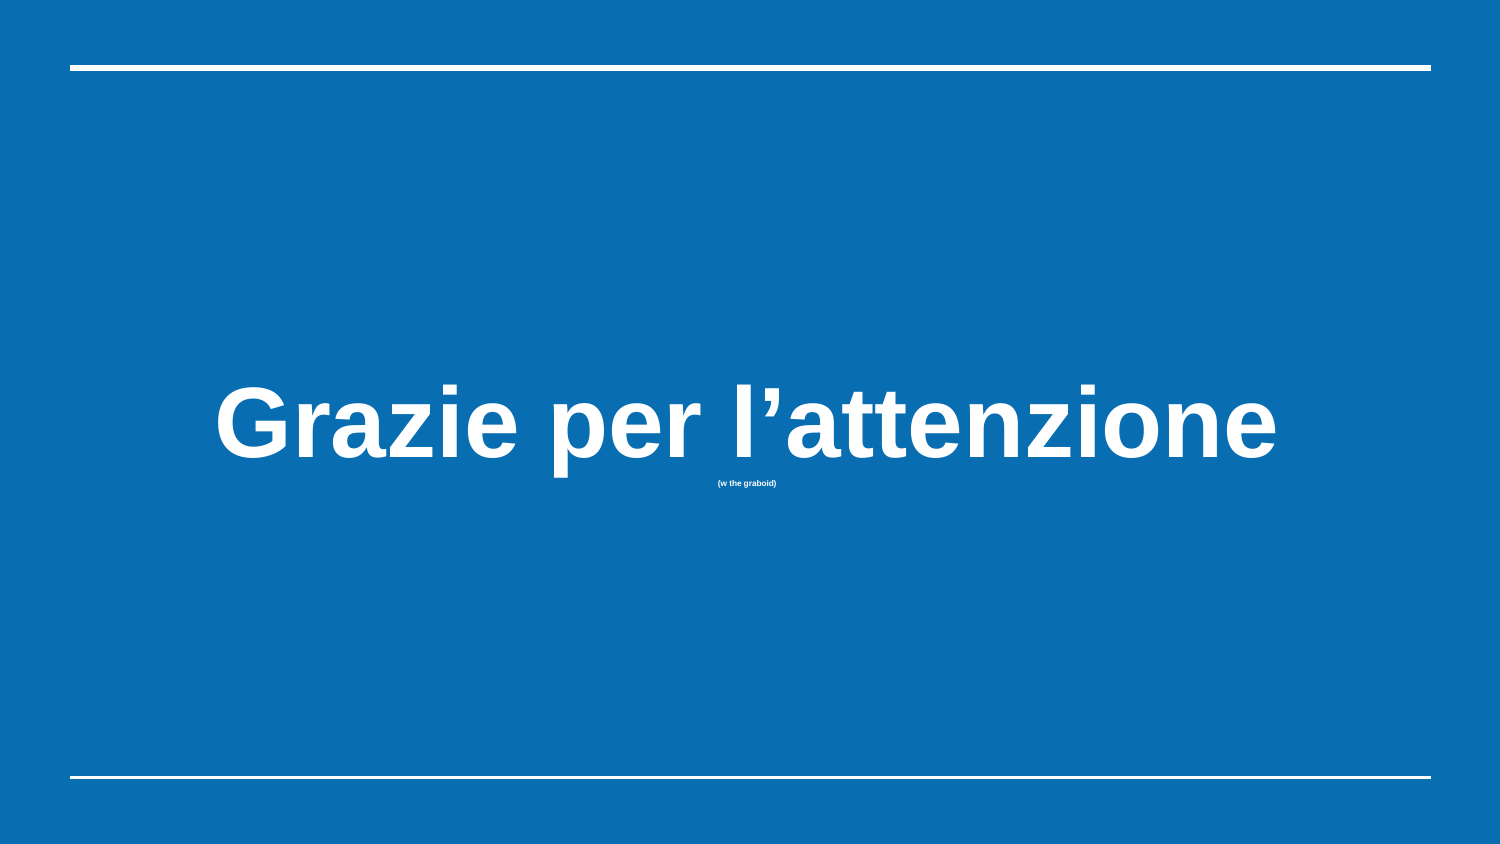

# Grazie per l’attenzione
(w the graboid)